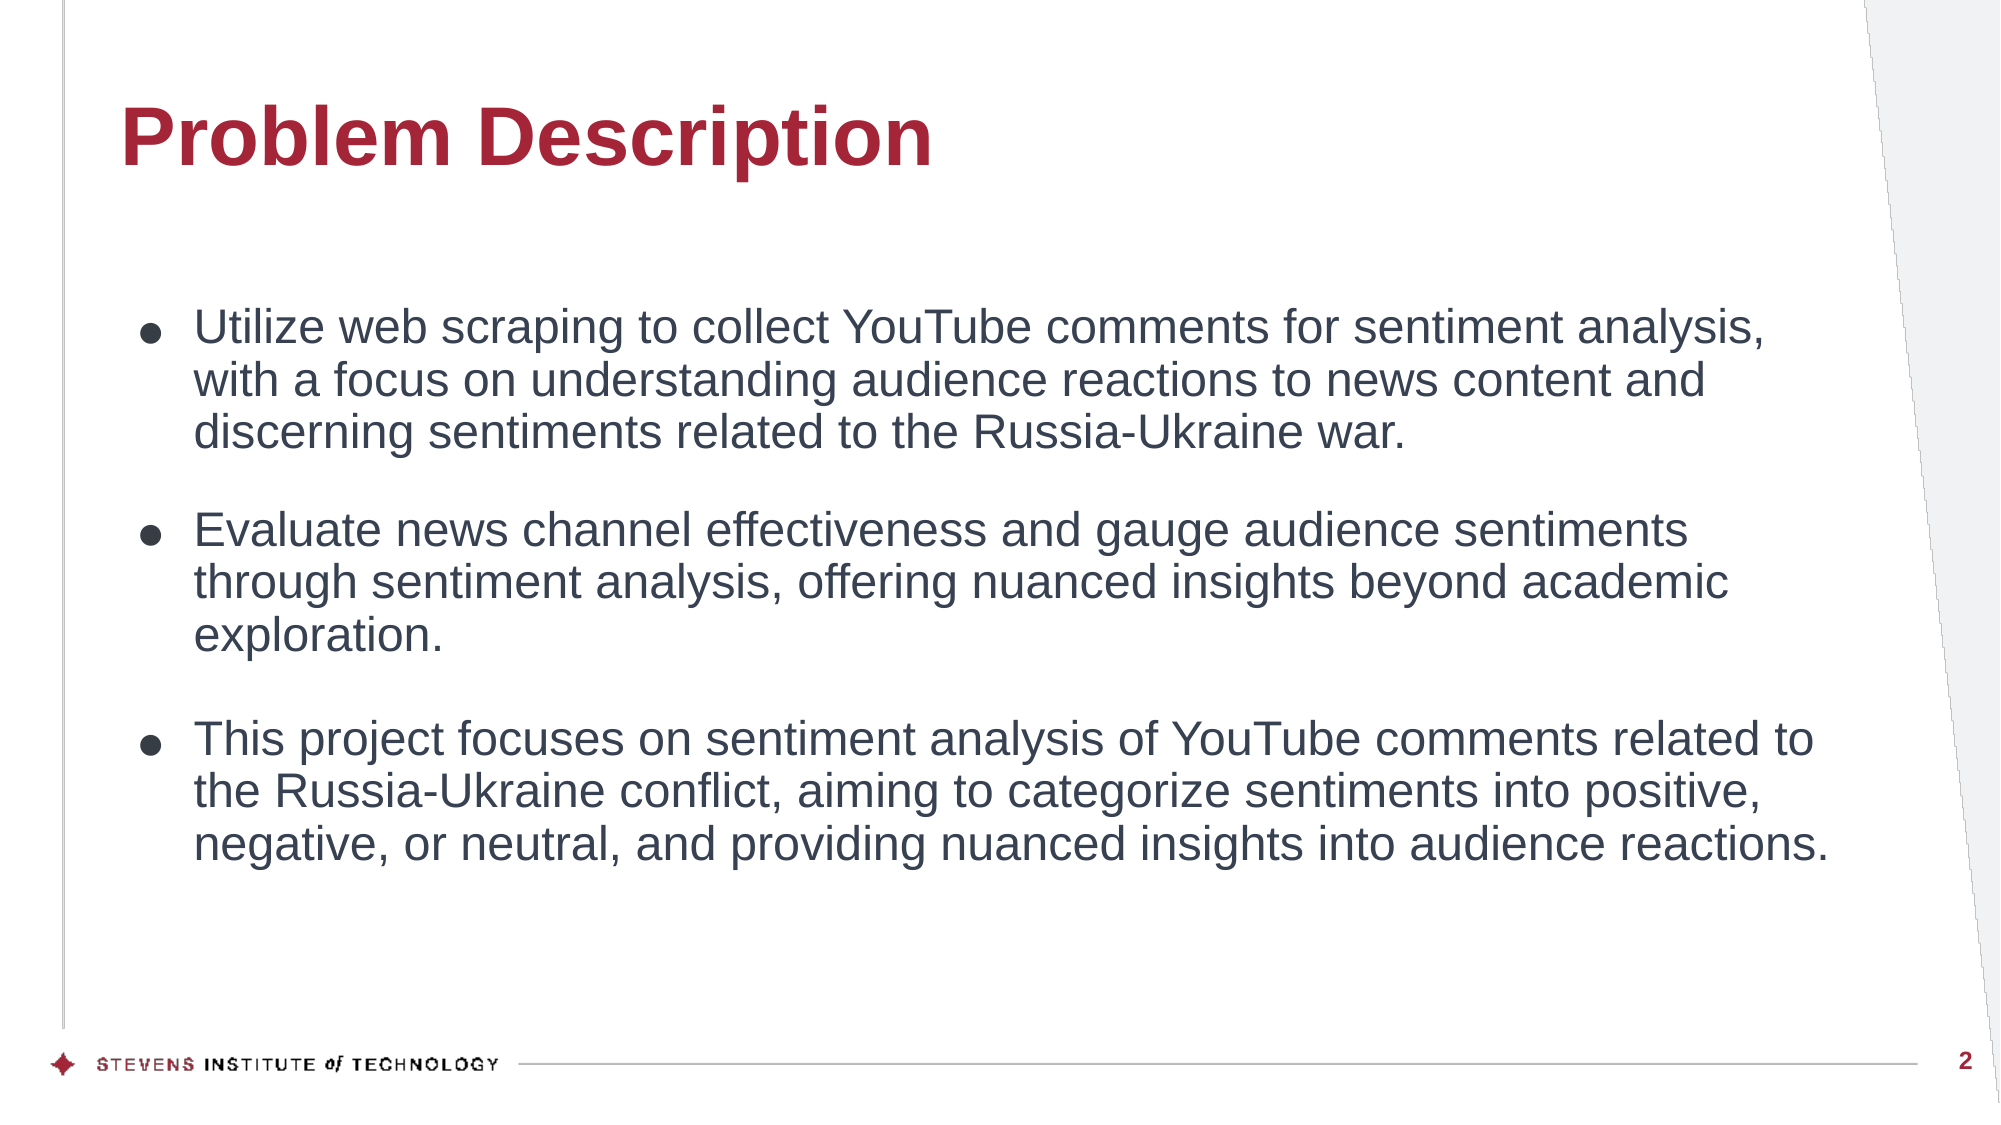

# Problem Description
Utilize web scraping to collect YouTube comments for sentiment analysis, with a focus on understanding audience reactions to news content and discerning sentiments related to the Russia-Ukraine war.

Evaluate news channel effectiveness and gauge audience sentiments through sentiment analysis, offering nuanced insights beyond academic exploration.

This project focuses on sentiment analysis of YouTube comments related to the Russia-Ukraine conflict, aiming to categorize sentiments into positive, negative, or neutral, and providing nuanced insights into audience reactions.

2